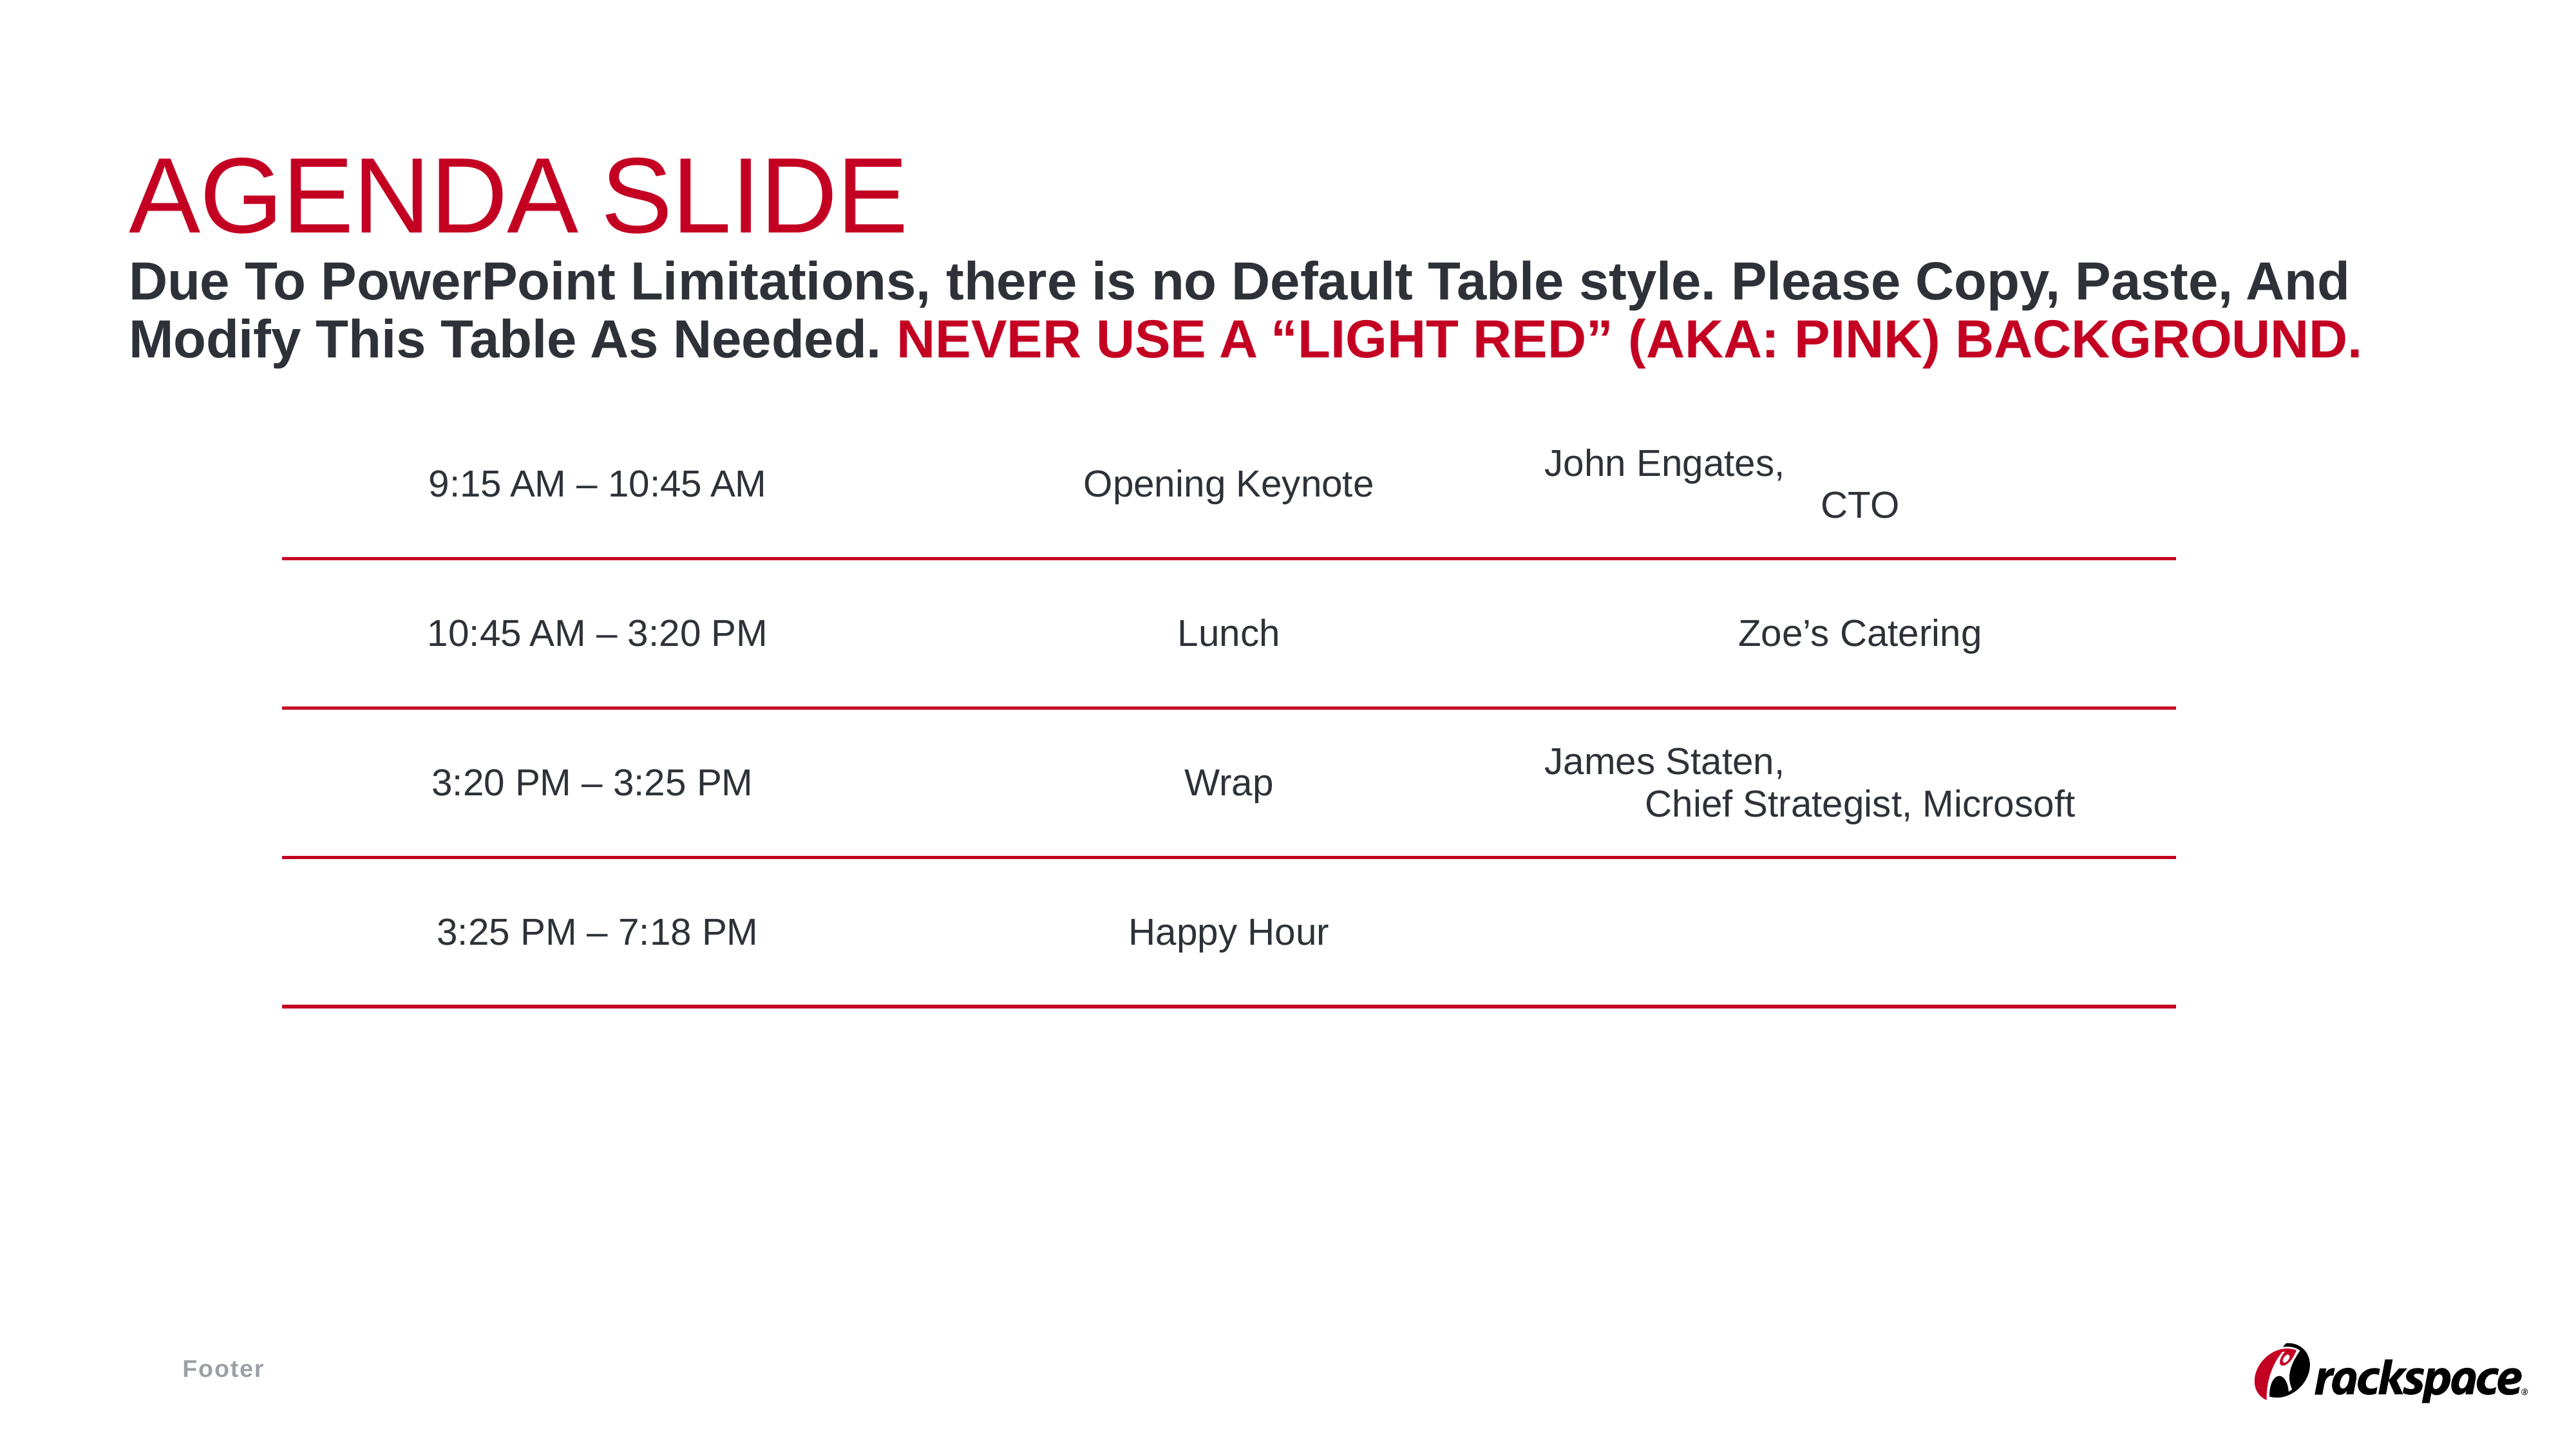

# AGENDA SLIDE
Due To PowerPoint Limitations, there is no Default Table style. Please Copy, Paste, And Modify This Table As Needed. Never Use A “Light Red” (aka: Pink) Background.
| 9:15 AM – 10:45 AM | Opening Keynote | John Engates, CTO |
| --- | --- | --- |
| 10:45 AM – 3:20 PM | Lunch | Zoe’s Catering |
| 3:20 PM – 3:25 PM | Wrap | James Staten, Chief Strategist, Microsoft |
| 3:25 PM – 7:18 PM | Happy Hour |  |
Footer
156